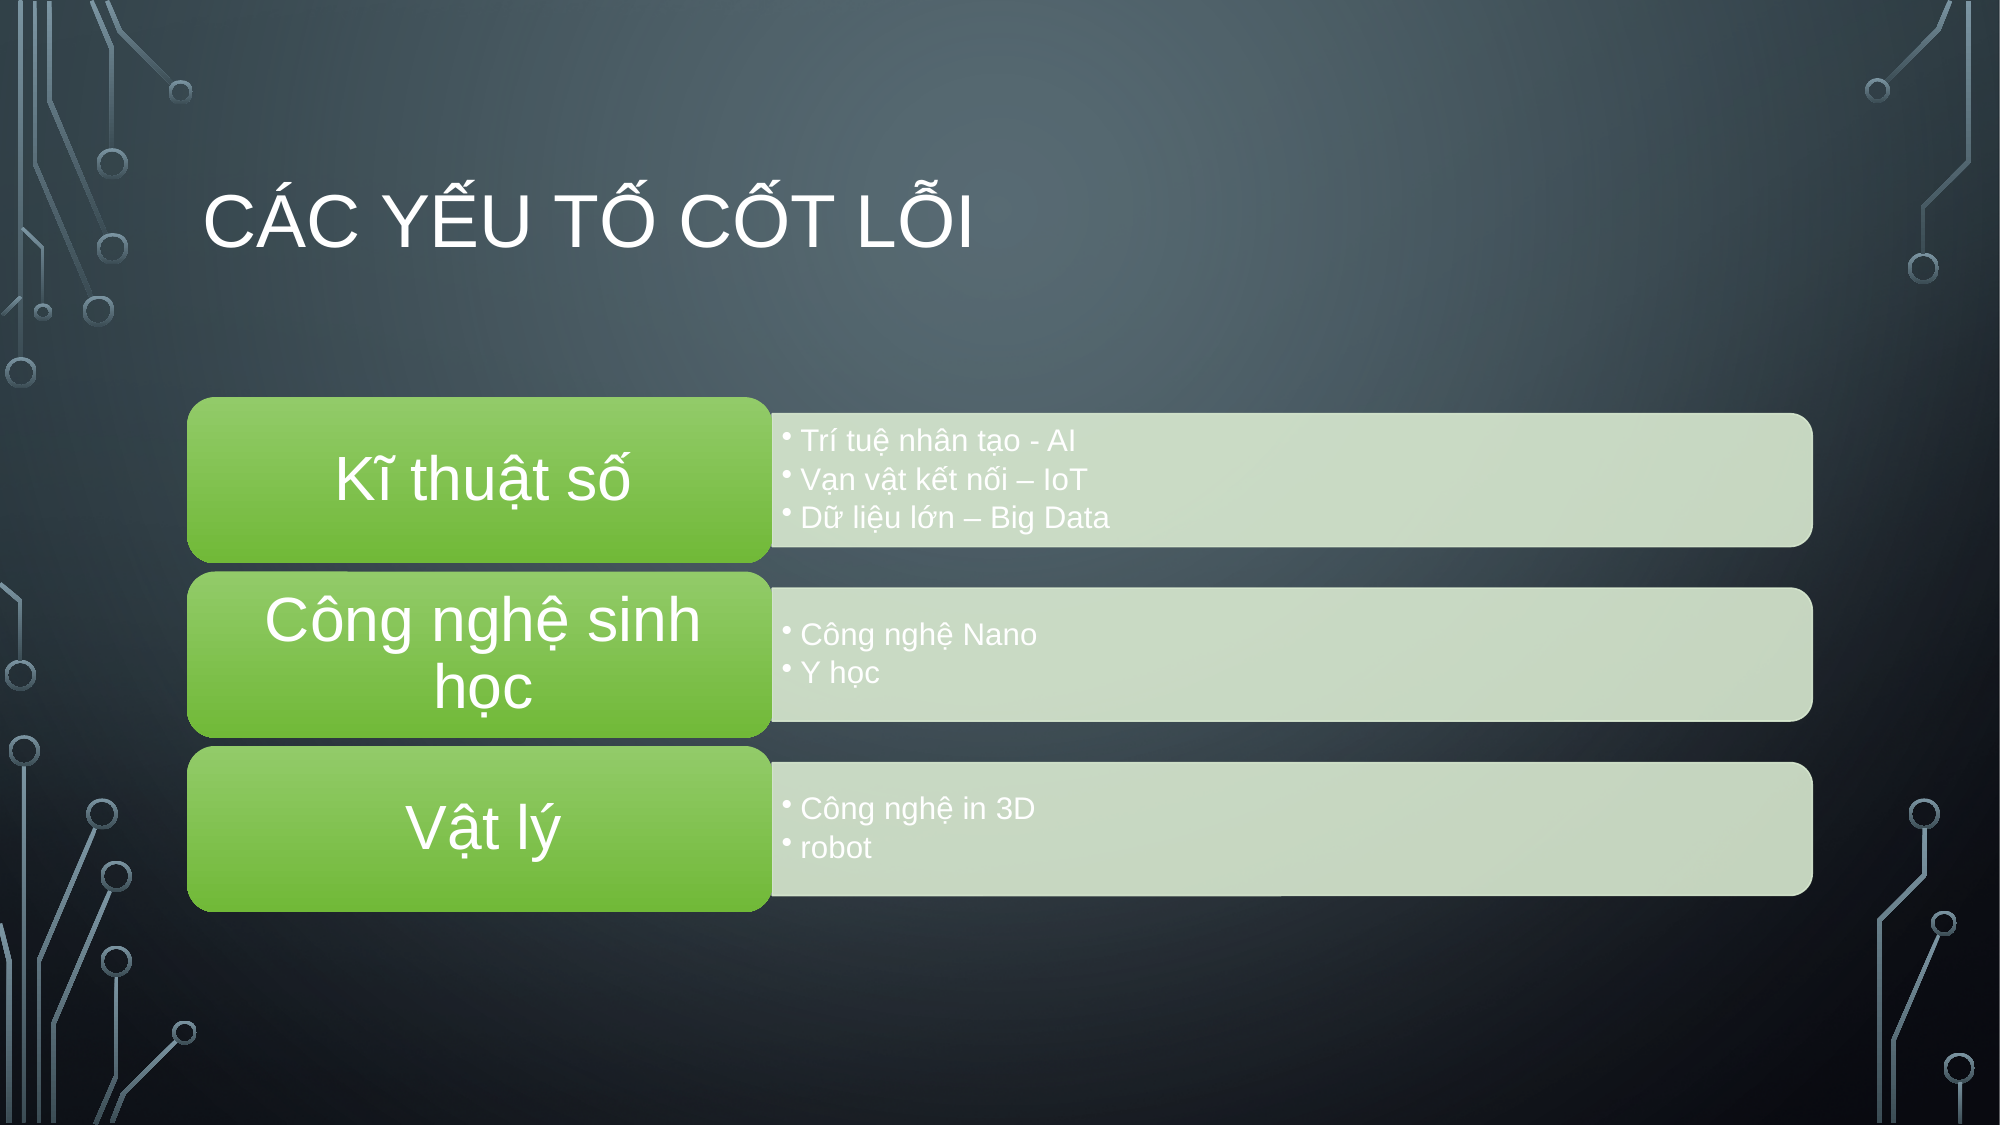

# Các yếu tố cốt lỗi
Trí tuệ nhân tạo - AI
Vạn vật kết nối – IoT
Dữ liệu lớn – Big Data
Kĩ thuật số
Công nghệ Nano
Y học
Công nghệ sinh học
Công nghệ in 3D
robot
Vật lý
4